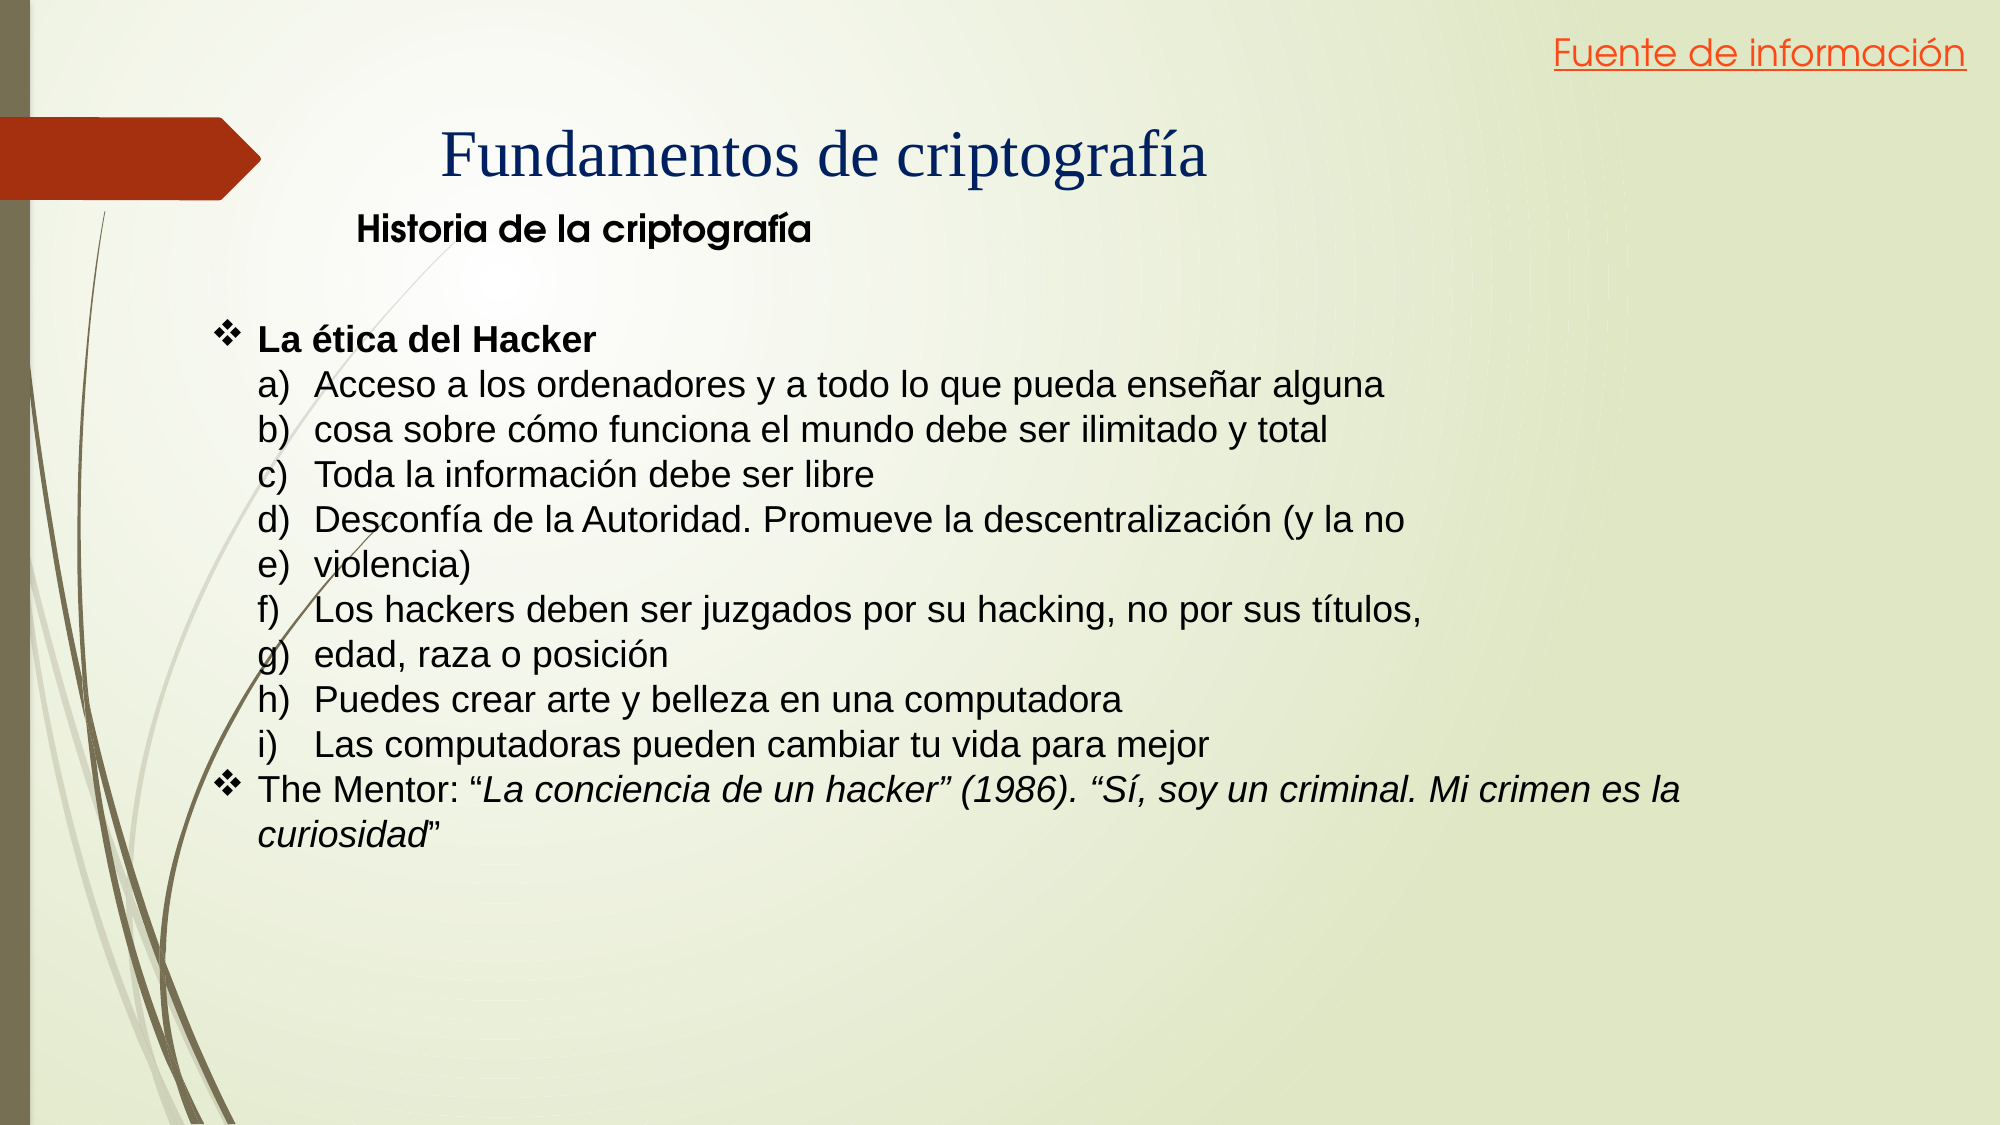

Fuente de información
# Fundamentos de criptografía
Historia de la criptografía
La ética del Hacker
Acceso a los ordenadores y a todo lo que pueda enseñar alguna
cosa sobre cómo funciona el mundo debe ser ilimitado y total
Toda la información debe ser libre
Desconfía de la Autoridad. Promueve la descentralización (y la no
violencia)
Los hackers deben ser juzgados por su hacking, no por sus títulos,
edad, raza o posición
Puedes crear arte y belleza en una computadora
Las computadoras pueden cambiar tu vida para mejor
The Mentor: “La conciencia de un hacker” (1986). “Sí, soy un criminal. Mi crimen es la curiosidad”